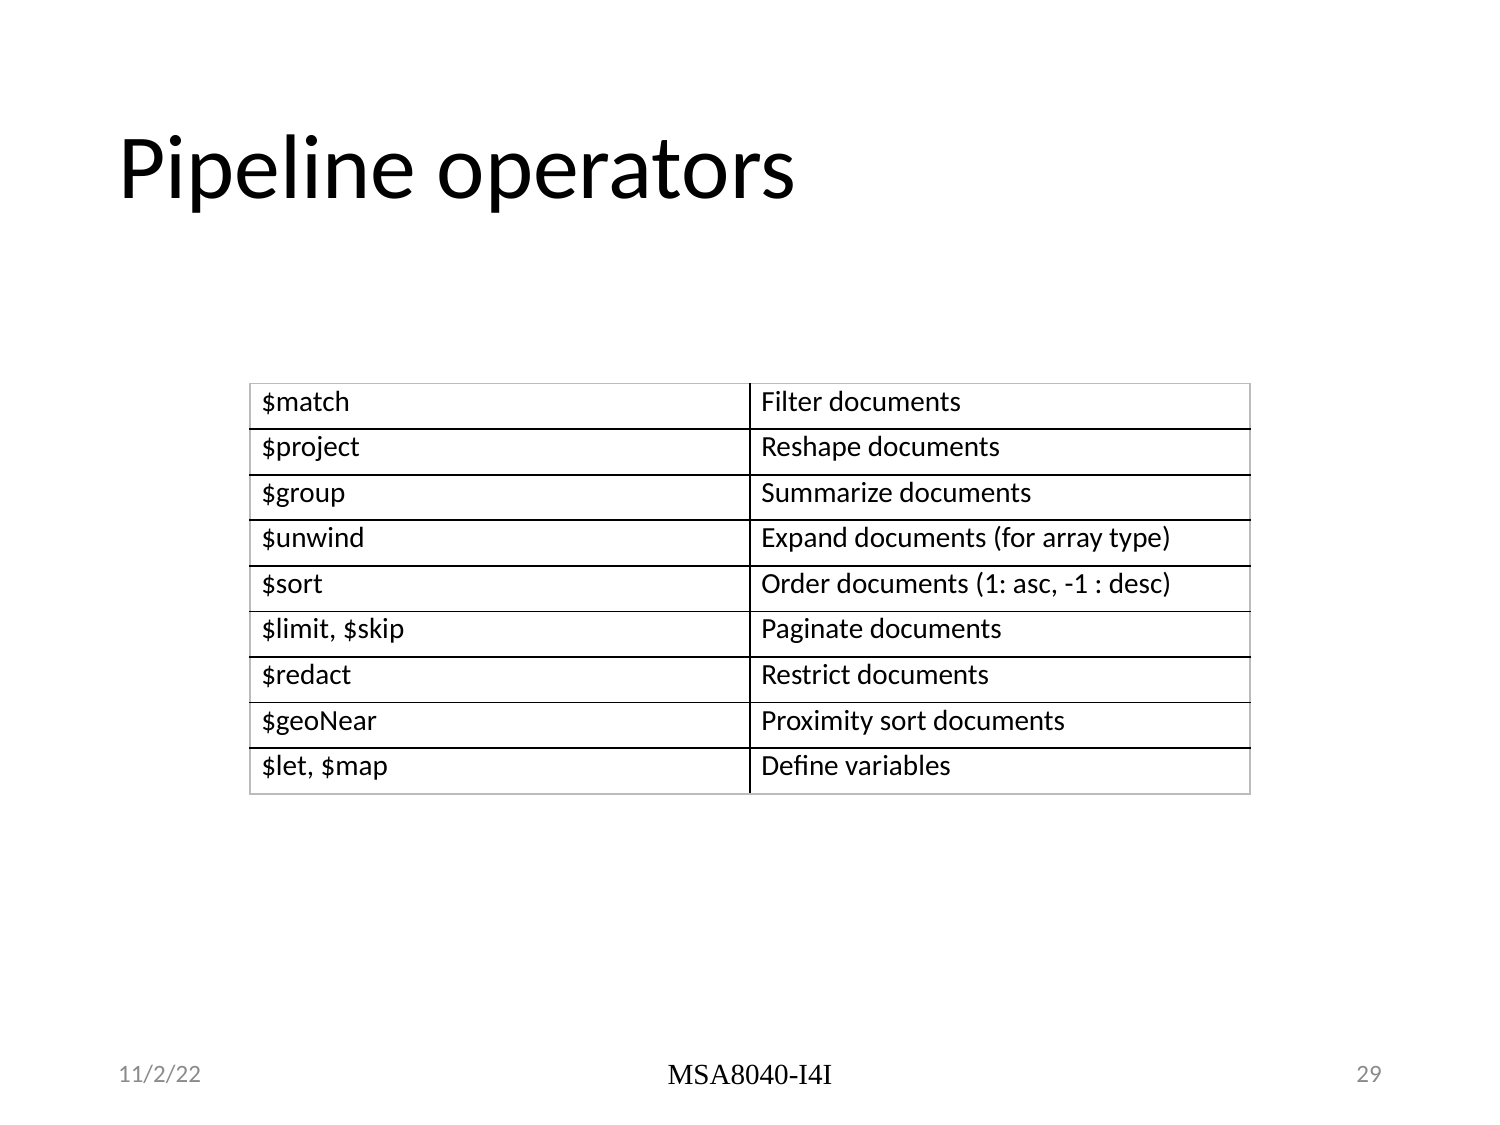

# Pipeline operators
| $match | Filter documents |
| --- | --- |
| $project | Reshape documents |
| $group | Summarize documents |
| $unwind | Expand documents (for array type) |
| $sort | Order documents (1: asc, -1 : desc) |
| $limit, $skip | Paginate documents |
| $redact | Restrict documents |
| $geoNear | Proximity sort documents |
| $let, $map | Define variables |
11/2/22
MSA8040-I4I
29